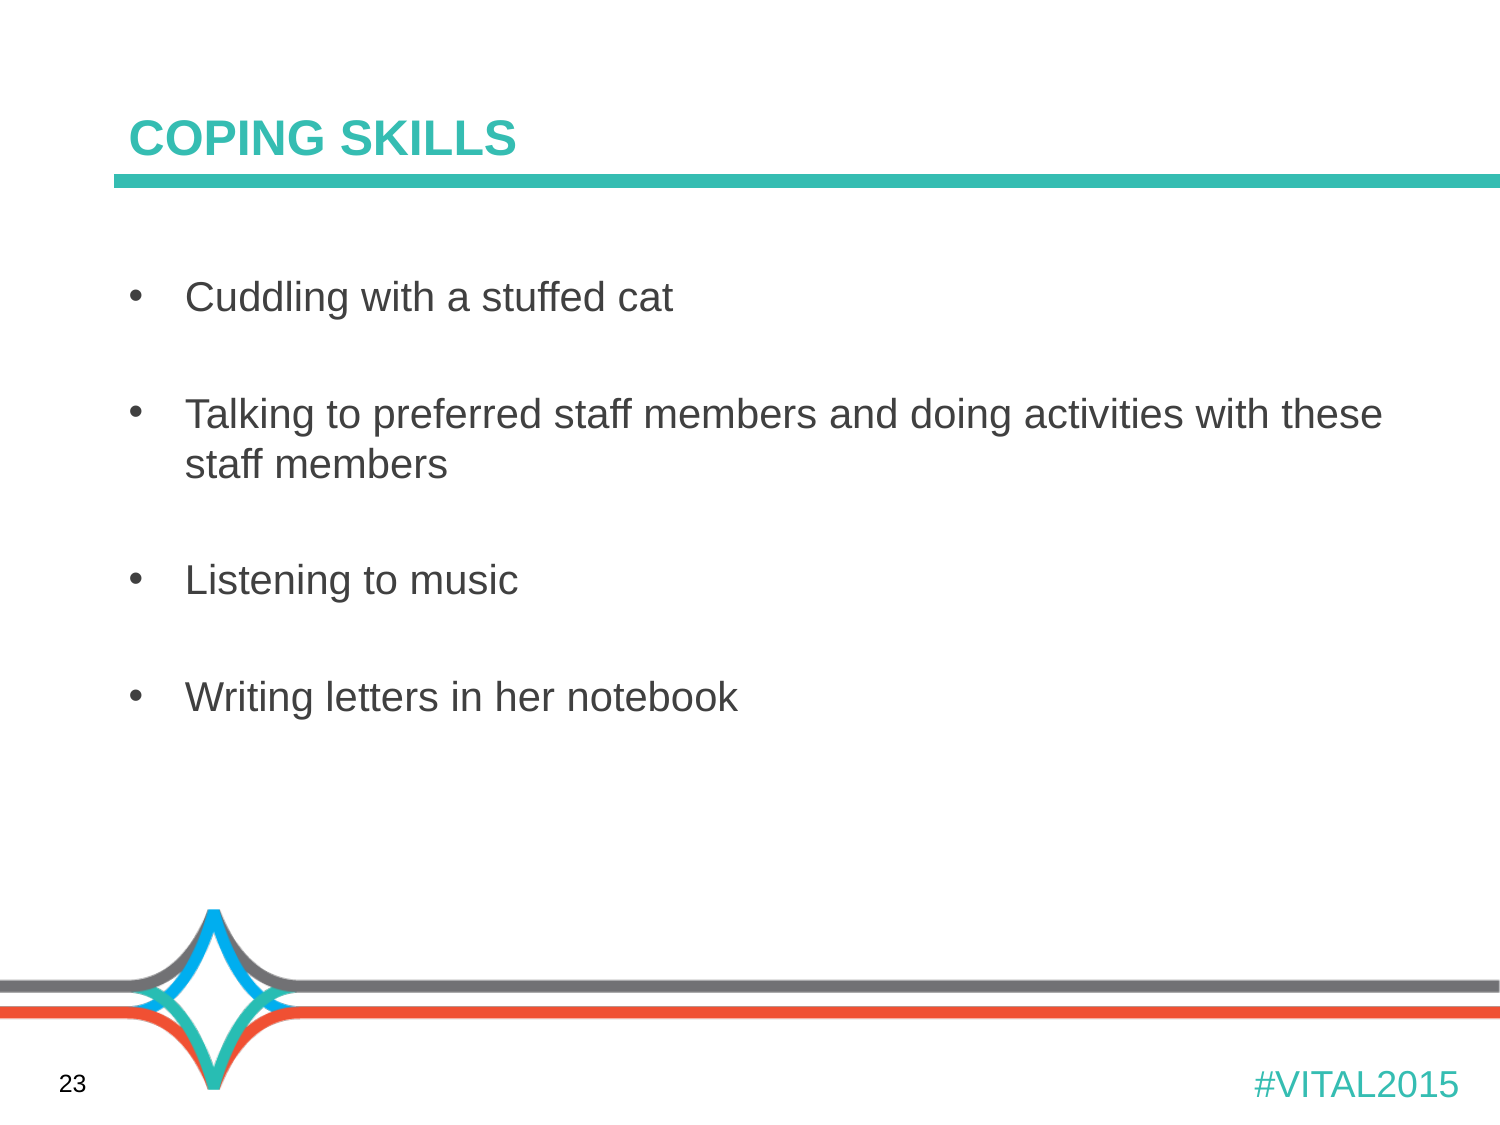

# Coping Skills
Cuddling with a stuffed cat

Talking to preferred staff members and doing activities with these staff members

Listening to music

Writing letters in her notebook